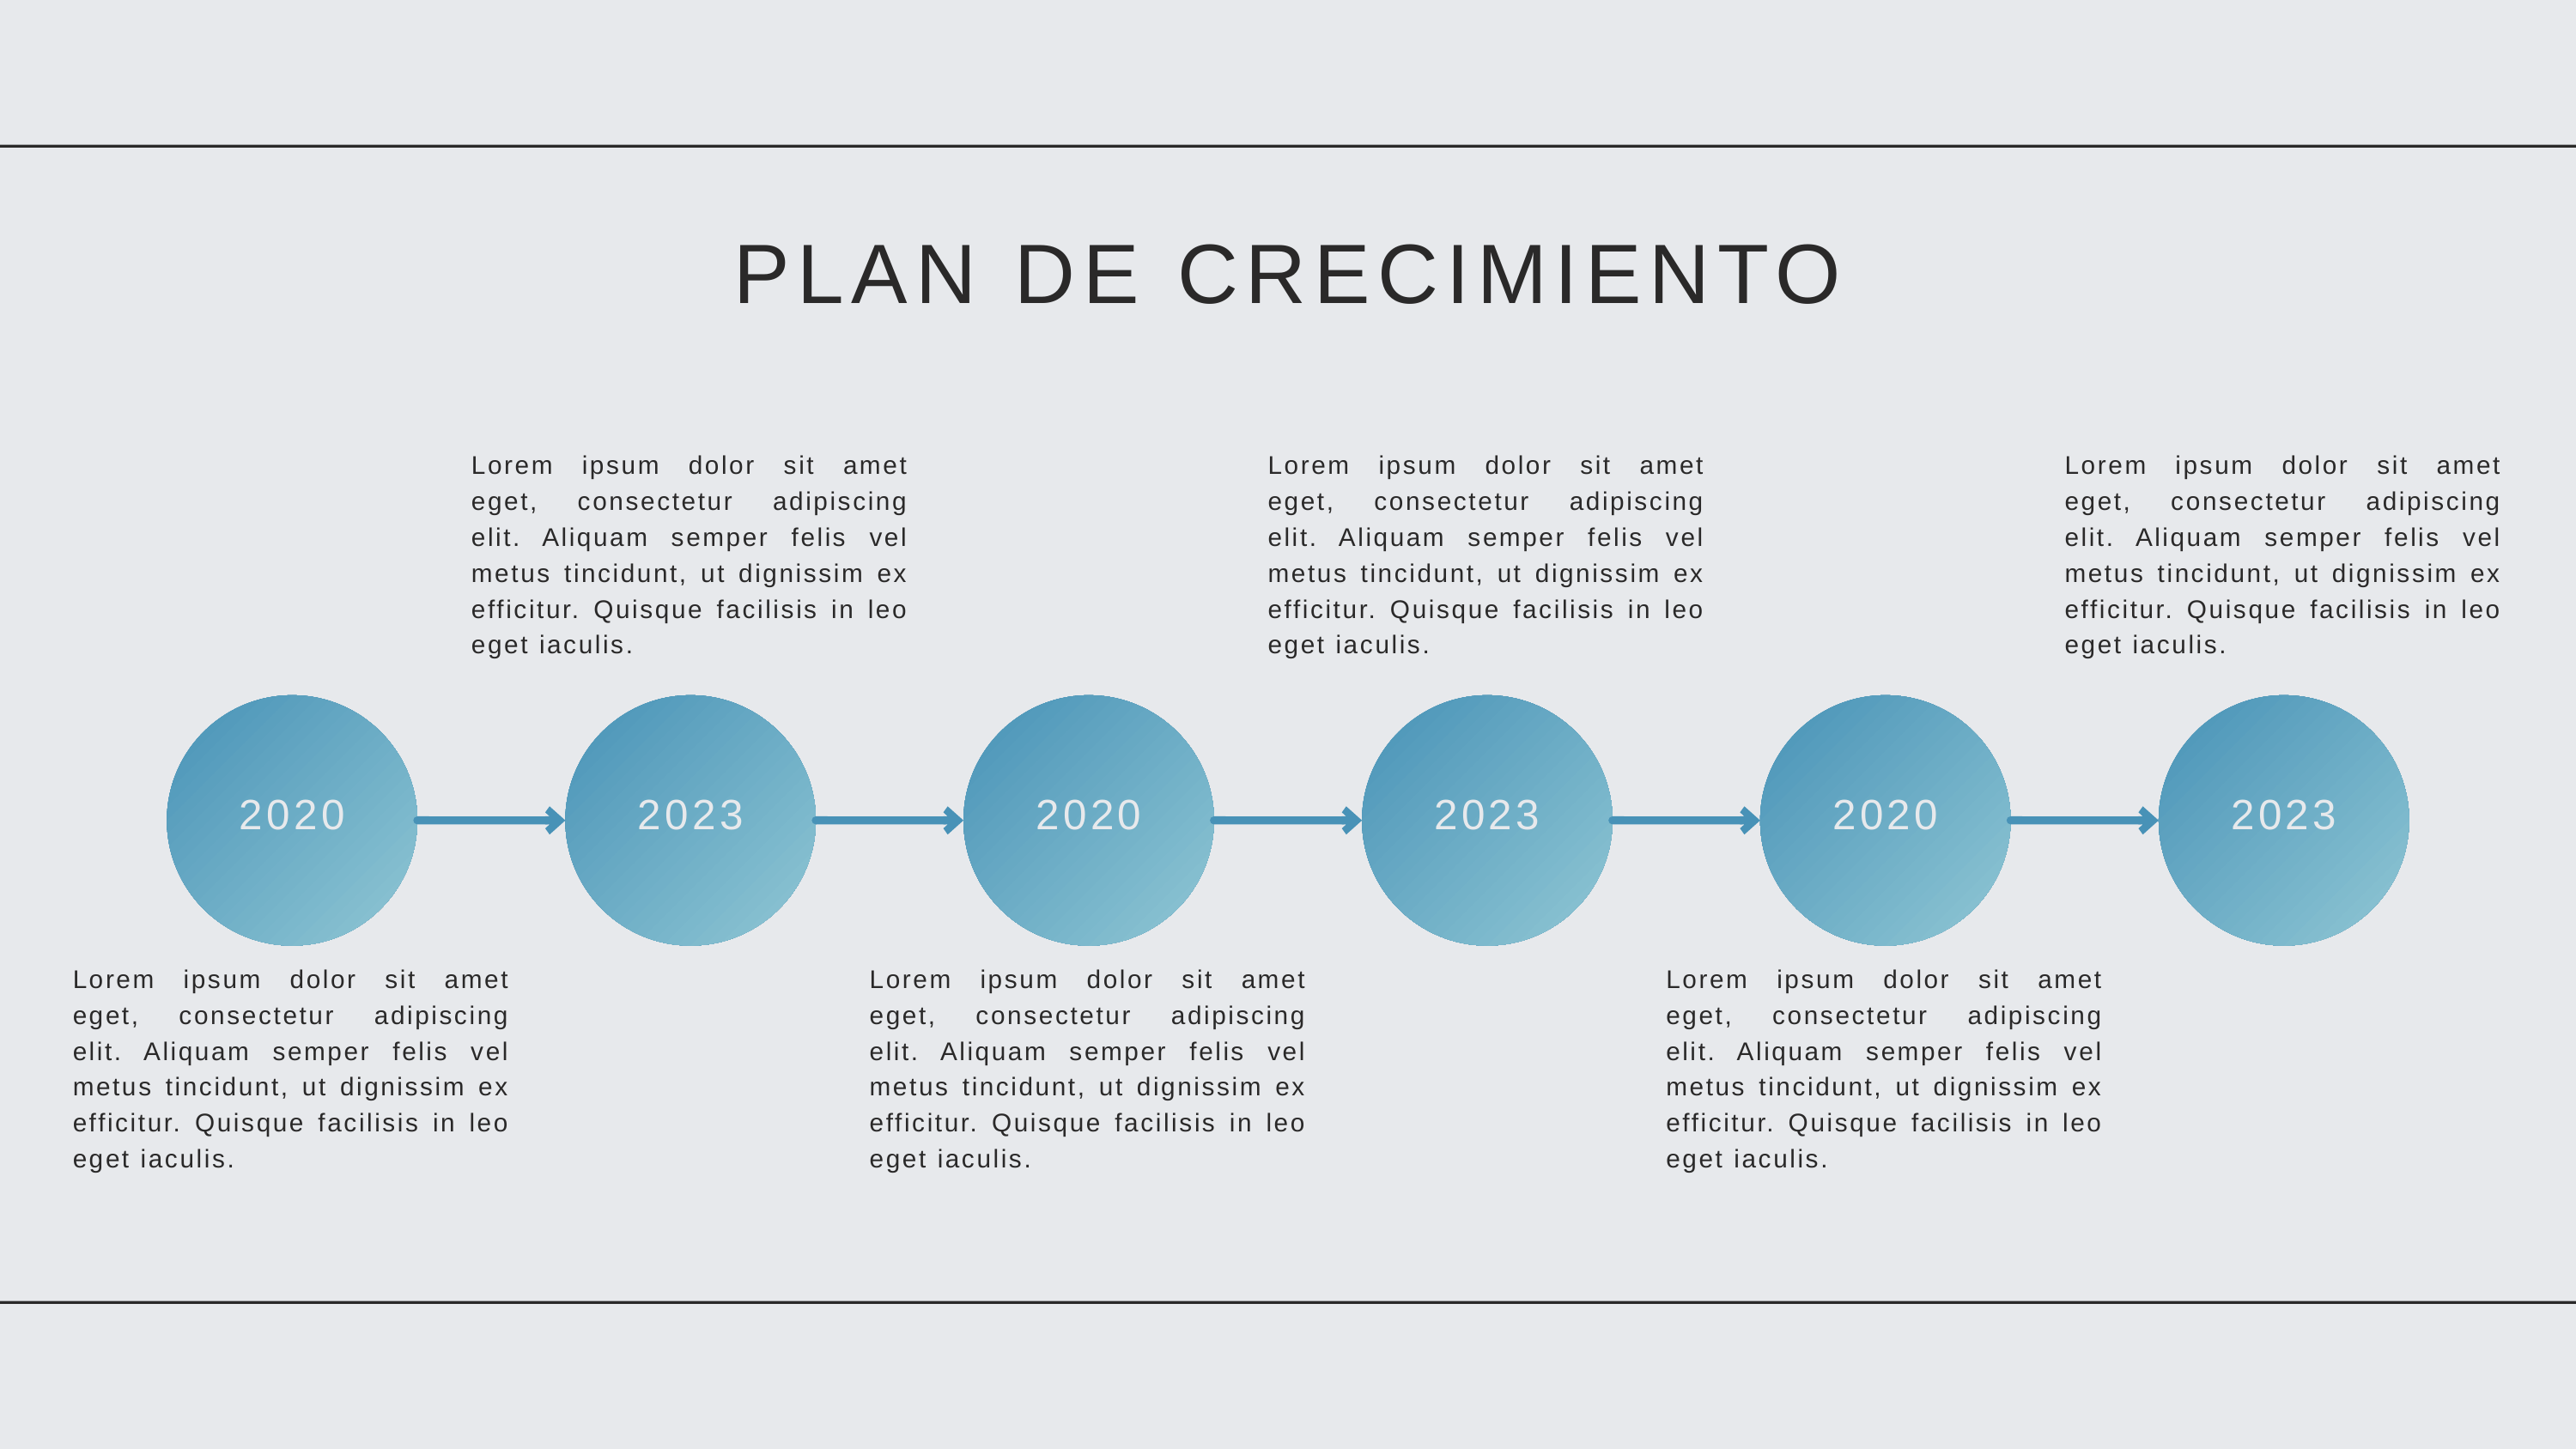

PLAN DE CRECIMIENTO
Lorem ipsum dolor sit amet eget, consectetur adipiscing elit. Aliquam semper felis vel metus tincidunt, ut dignissim ex efficitur. Quisque facilisis in leo eget iaculis.
Lorem ipsum dolor sit amet eget, consectetur adipiscing elit. Aliquam semper felis vel metus tincidunt, ut dignissim ex efficitur. Quisque facilisis in leo eget iaculis.
Lorem ipsum dolor sit amet eget, consectetur adipiscing elit. Aliquam semper felis vel metus tincidunt, ut dignissim ex efficitur. Quisque facilisis in leo eget iaculis.

2020

2023

2020

2023

2020

2023

Lorem ipsum dolor sit amet eget, consectetur adipiscing elit. Aliquam semper felis vel metus tincidunt, ut dignissim ex efficitur. Quisque facilisis in leo eget iaculis.
Lorem ipsum dolor sit amet eget, consectetur adipiscing elit. Aliquam semper felis vel metus tincidunt, ut dignissim ex efficitur. Quisque facilisis in leo eget iaculis.
Lorem ipsum dolor sit amet eget, consectetur adipiscing elit. Aliquam semper felis vel metus tincidunt, ut dignissim ex efficitur. Quisque facilisis in leo eget iaculis.